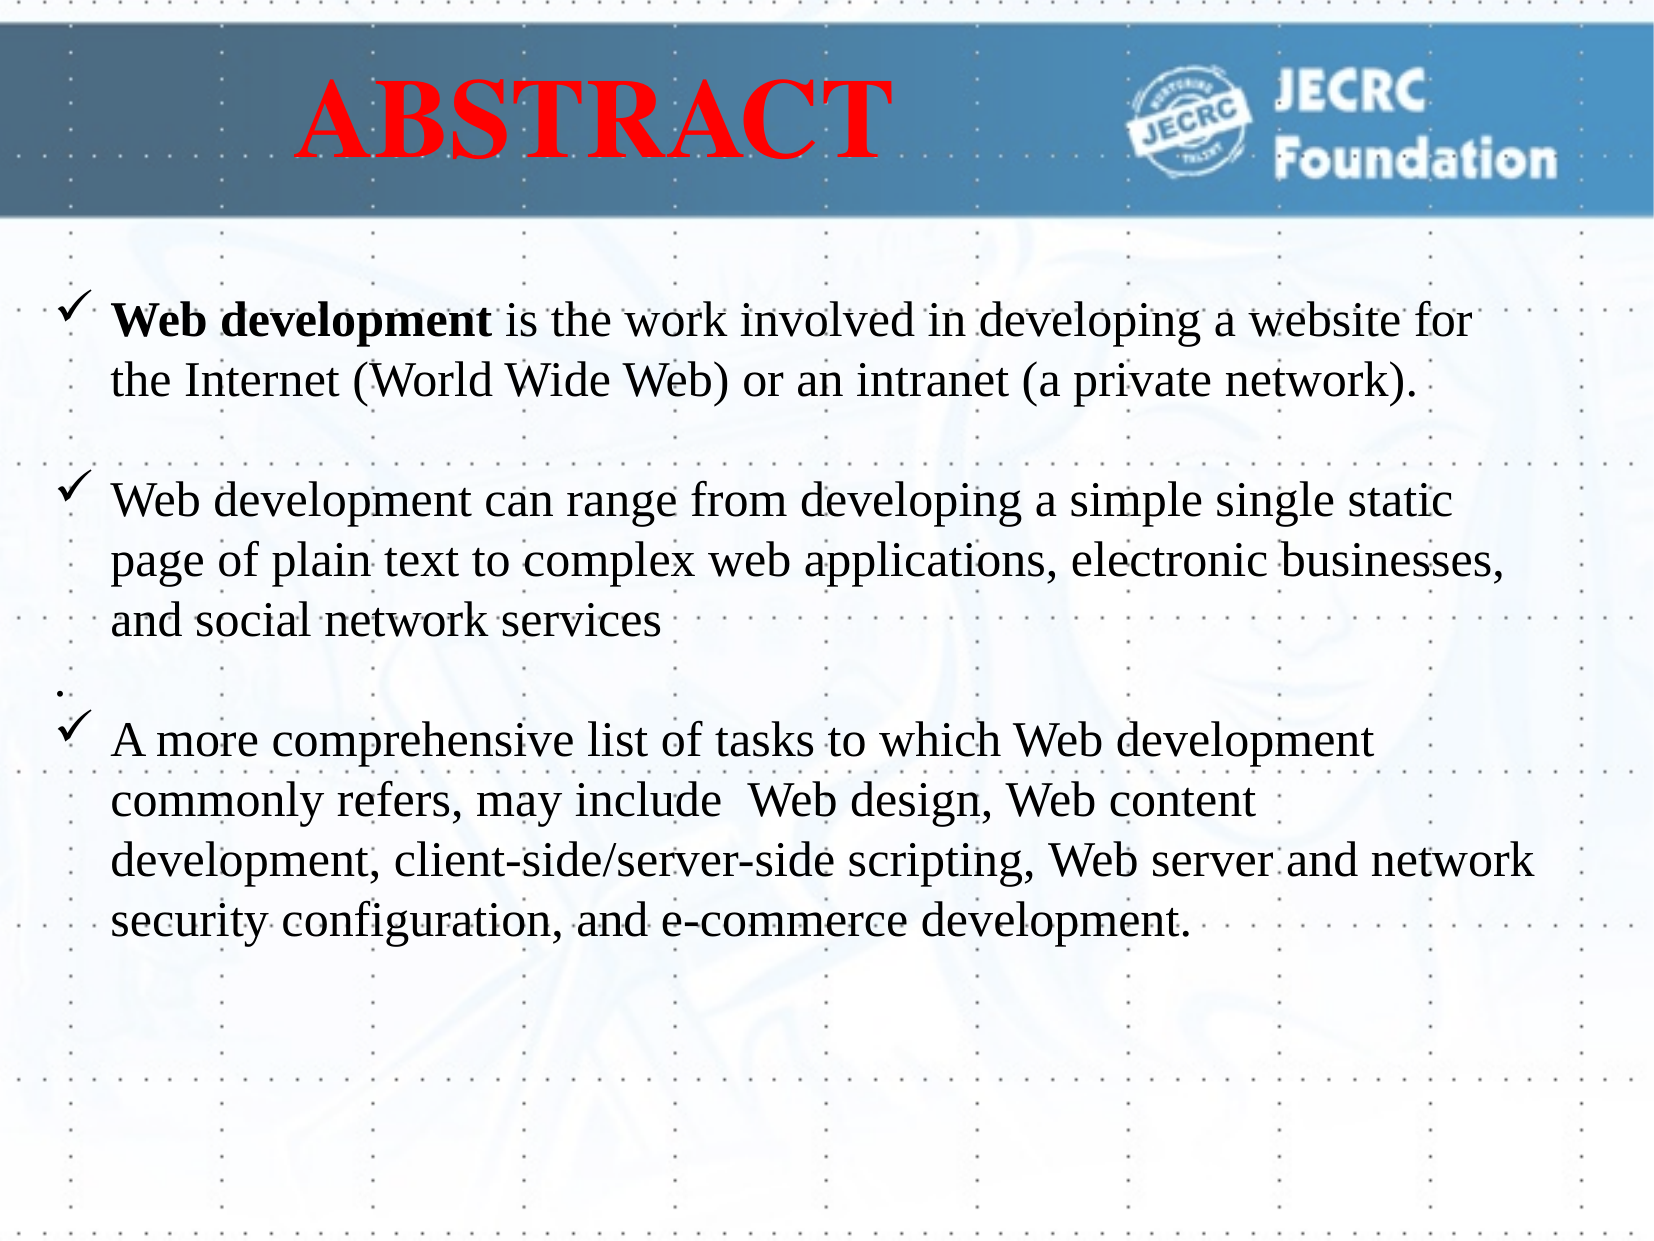

ABSTRACT
Web development is the work involved in developing a website for the Internet (World Wide Web) or an intranet (a private network).

Web development can range from developing a simple single static page of plain text to complex web applications, electronic businesses, and social network services
.
A more comprehensive list of tasks to which Web development commonly refers, may include  Web design, Web content development, client-side/server-side scripting, Web server and network security configuration, and e-commerce development.